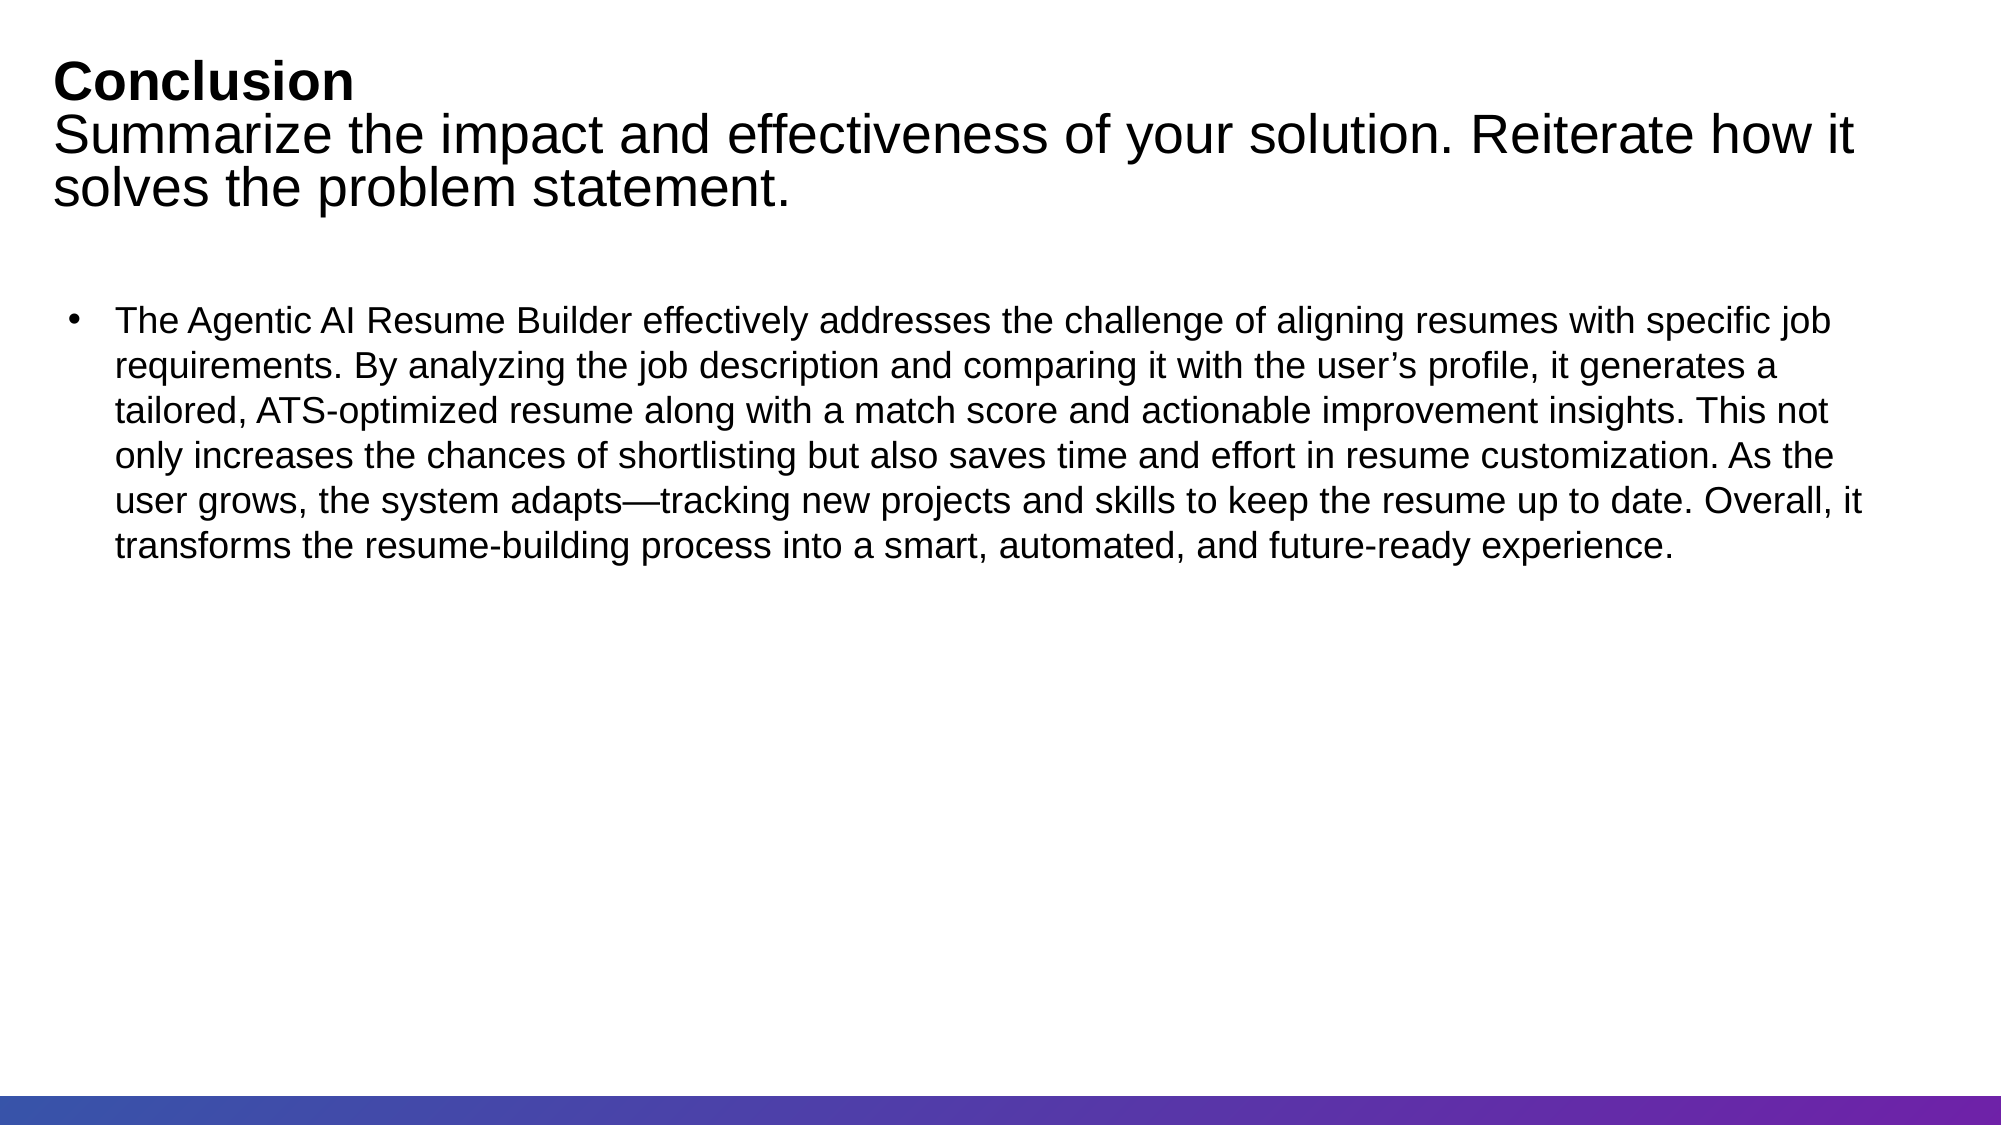

Conclusion
Summarize the impact and effectiveness of your solution. Reiterate how it solves the problem statement.
The Agentic AI Resume Builder effectively addresses the challenge of aligning resumes with specific job requirements. By analyzing the job description and comparing it with the user’s profile, it generates a tailored, ATS-optimized resume along with a match score and actionable improvement insights. This not only increases the chances of shortlisting but also saves time and effort in resume customization. As the user grows, the system adapts—tracking new projects and skills to keep the resume up to date. Overall, it transforms the resume-building process into a smart, automated, and future-ready experience.